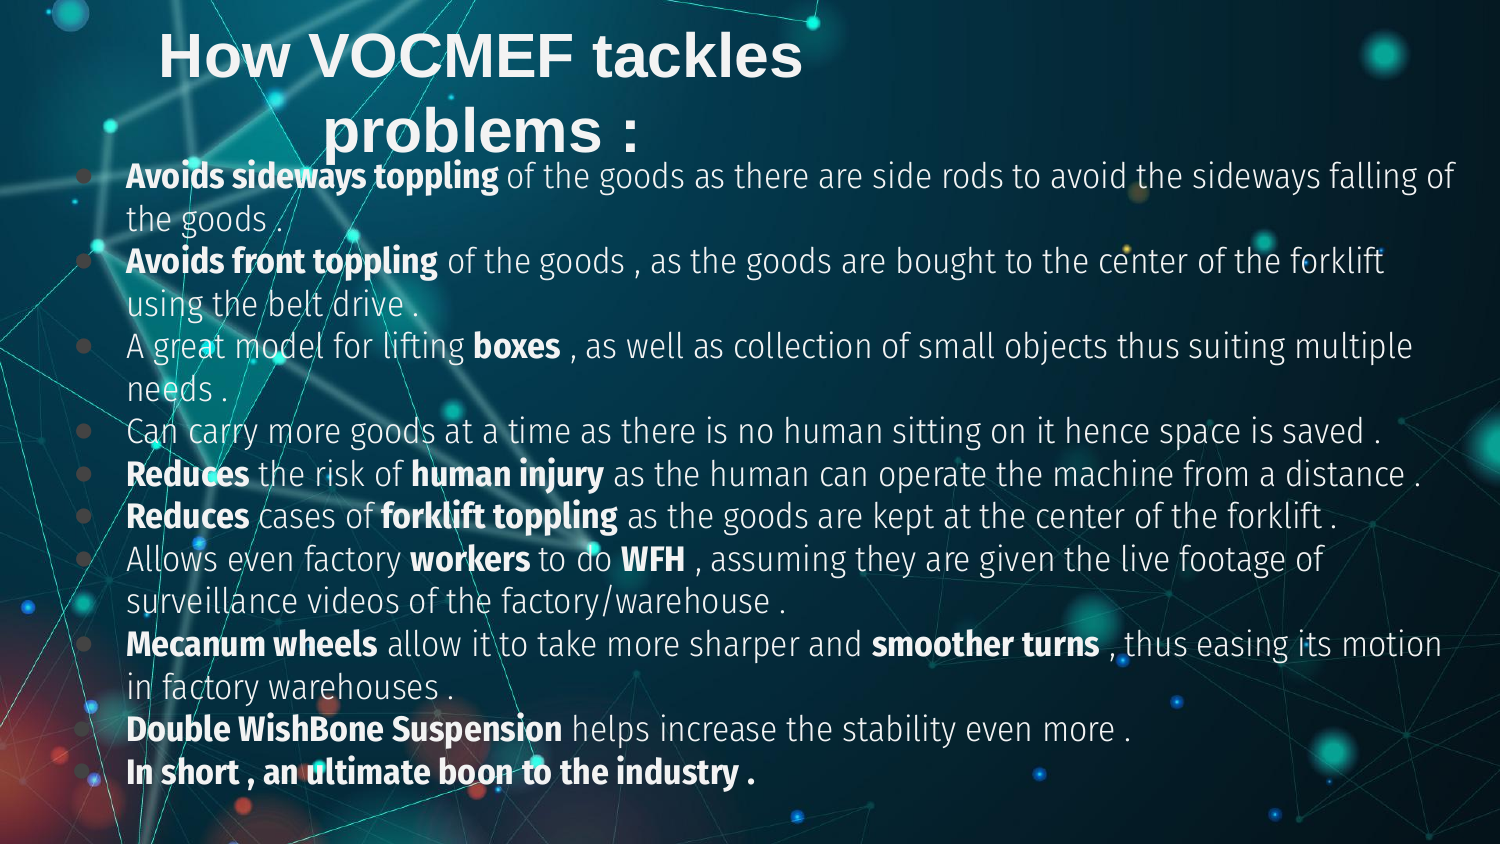

# How VOCMEF tackles problems :

Avoids sideways toppling of the goods as there are side rods to avoid the sideways falling of the goods .
Avoids front toppling of the goods , as the goods are bought to the center of the forklift using the belt drive .
A great model for lifting boxes , as well as collection of small objects thus suiting multiple needs .
Can carry more goods at a time as there is no human sitting on it hence space is saved .
Reduces the risk of human injury as the human can operate the machine from a distance .
Reduces cases of forklift toppling as the goods are kept at the center of the forklift .
Allows even factory workers to do WFH , assuming they are given the live footage of surveillance videos of the factory/warehouse .
Mecanum wheels allow it to take more sharper and smoother turns , thus easing its motion in factory warehouses .
Double WishBone Suspension helps increase the stability even more .
In short , an ultimate boon to the industry .